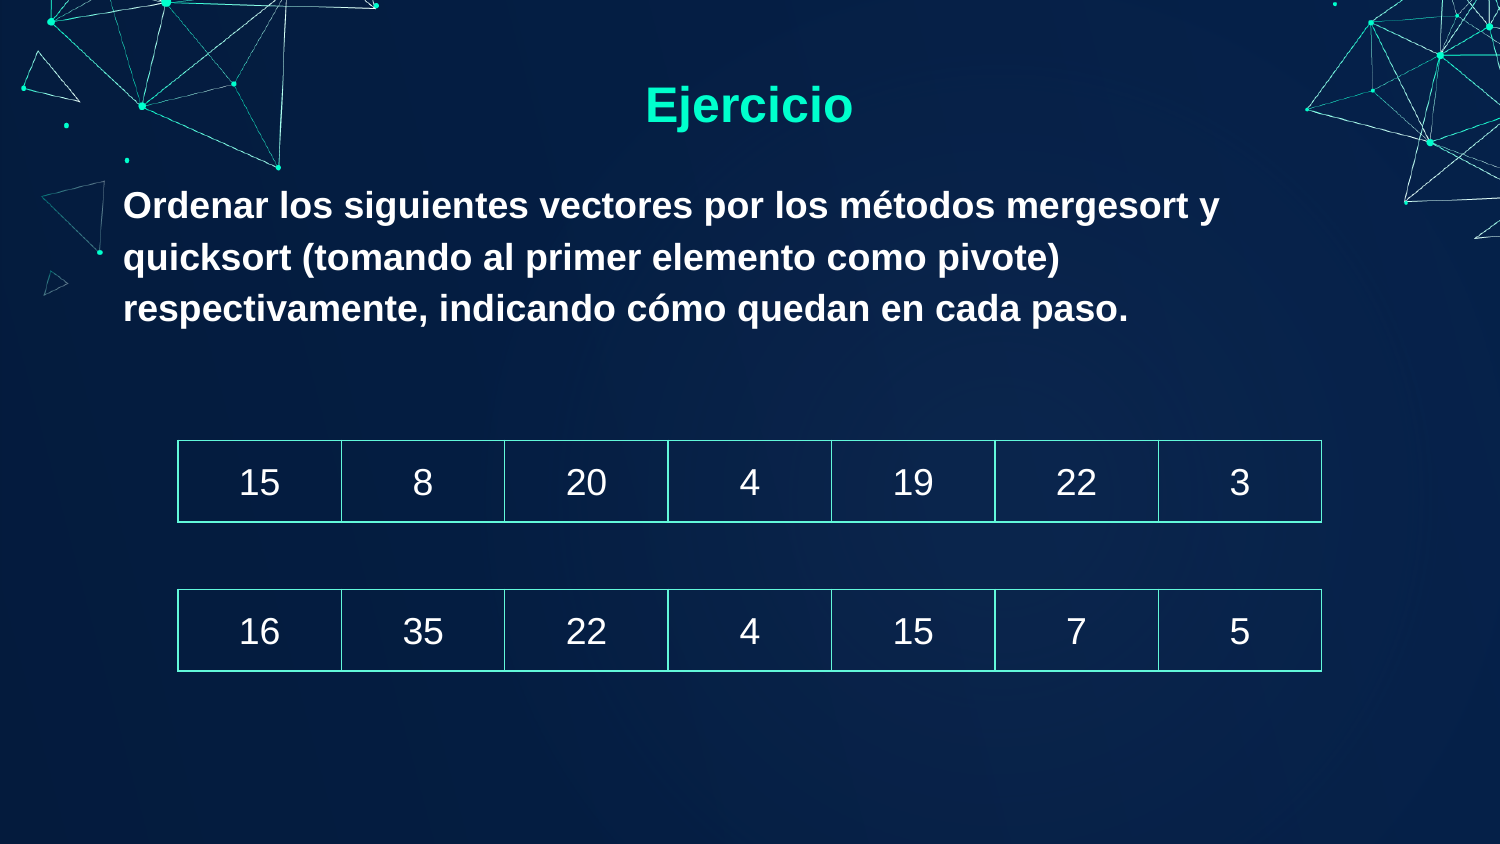

# Ejercicio
Ordenar los siguientes vectores por los métodos mergesort y quicksort (tomando al primer elemento como pivote) respectivamente, indicando cómo quedan en cada paso.

| 15 | 8 | 20 | 4 | 19 | 22 | 3 |
| --- | --- | --- | --- | --- | --- | --- |
| 16 | 35 | 22 | 4 | 15 | 7 | 5 |
| --- | --- | --- | --- | --- | --- | --- |